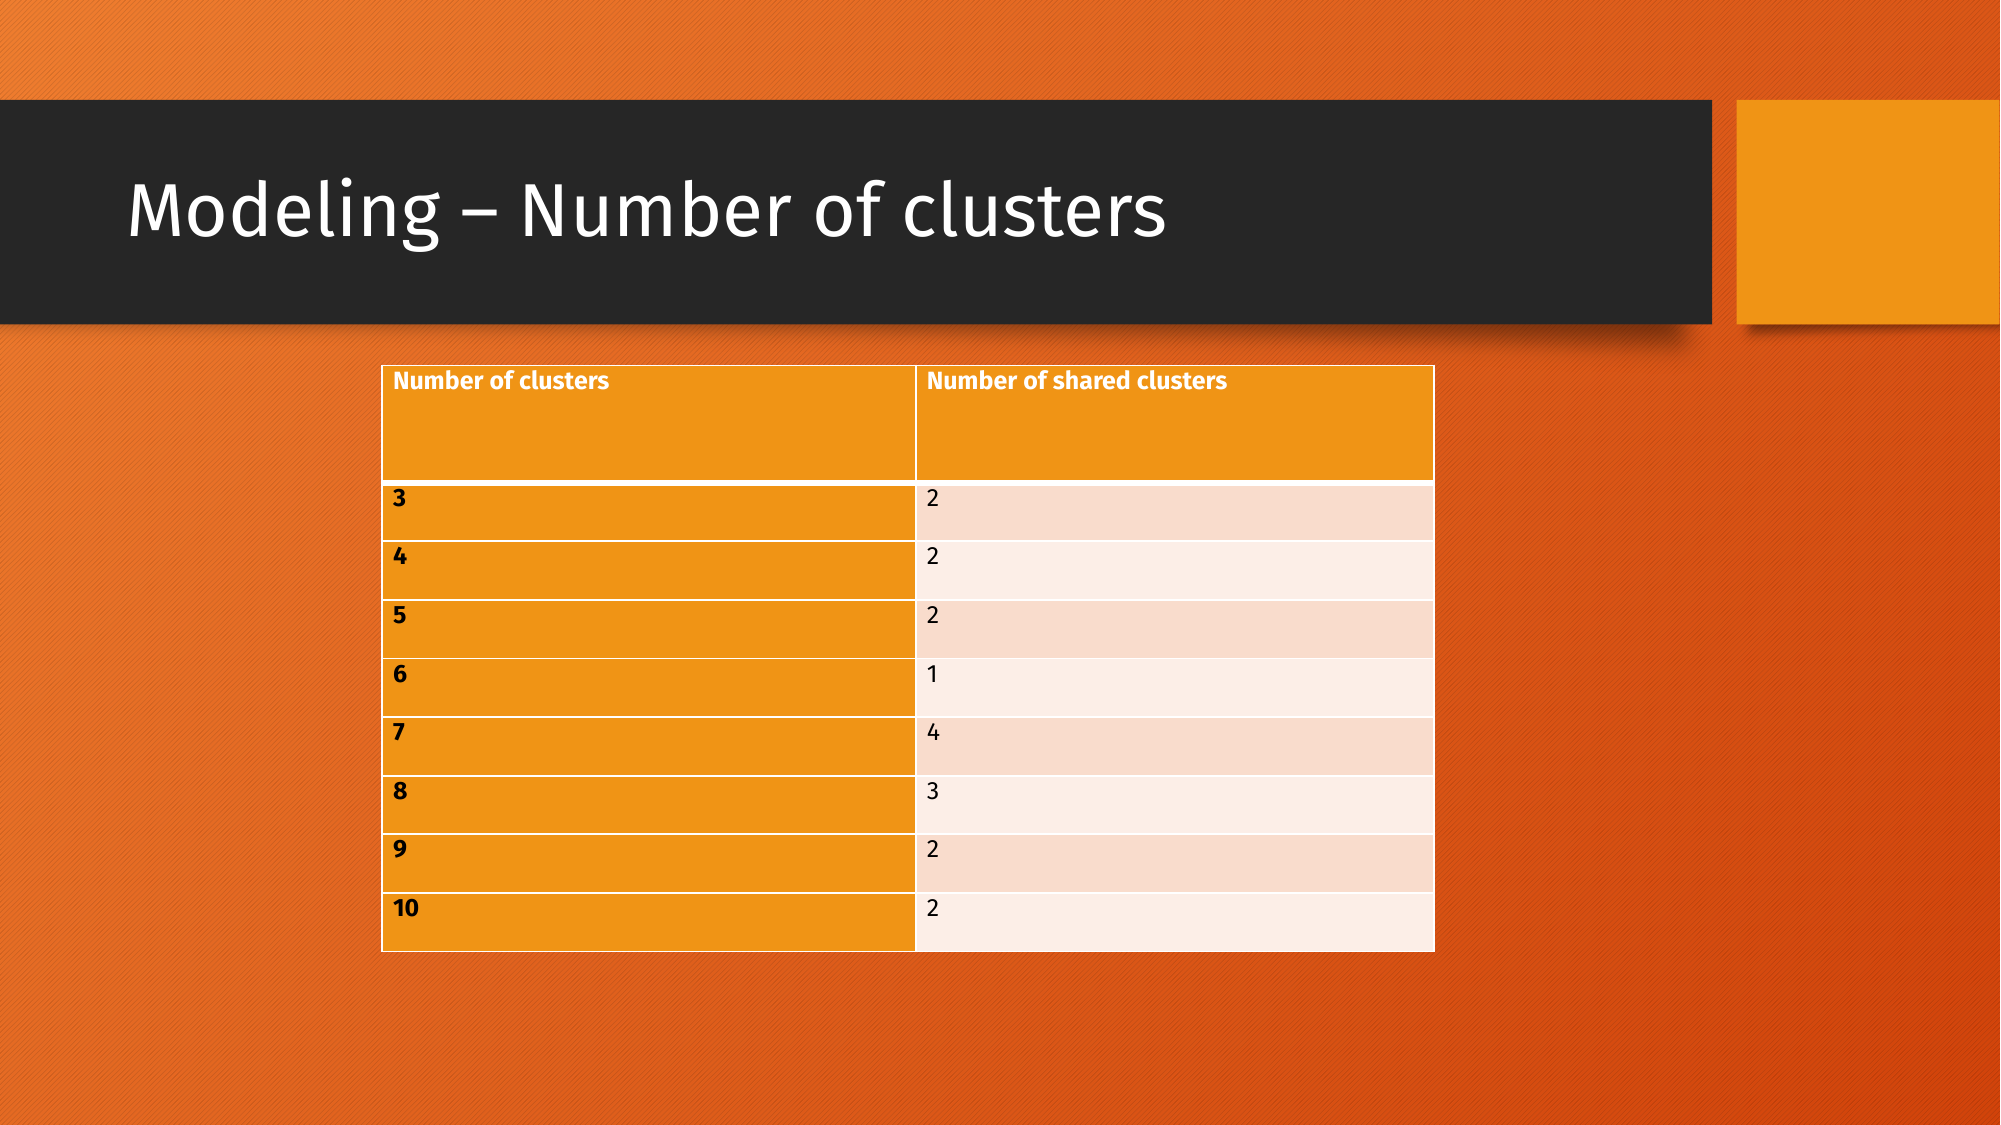

# Modeling – Number of clusters
| Number of clusters | Number of shared clusters |
| --- | --- |
| 3 | 2 |
| 4 | 2 |
| 5 | 2 |
| 6 | 1 |
| 7 | 4 |
| 8 | 3 |
| 9 | 2 |
| 10 | 2 |